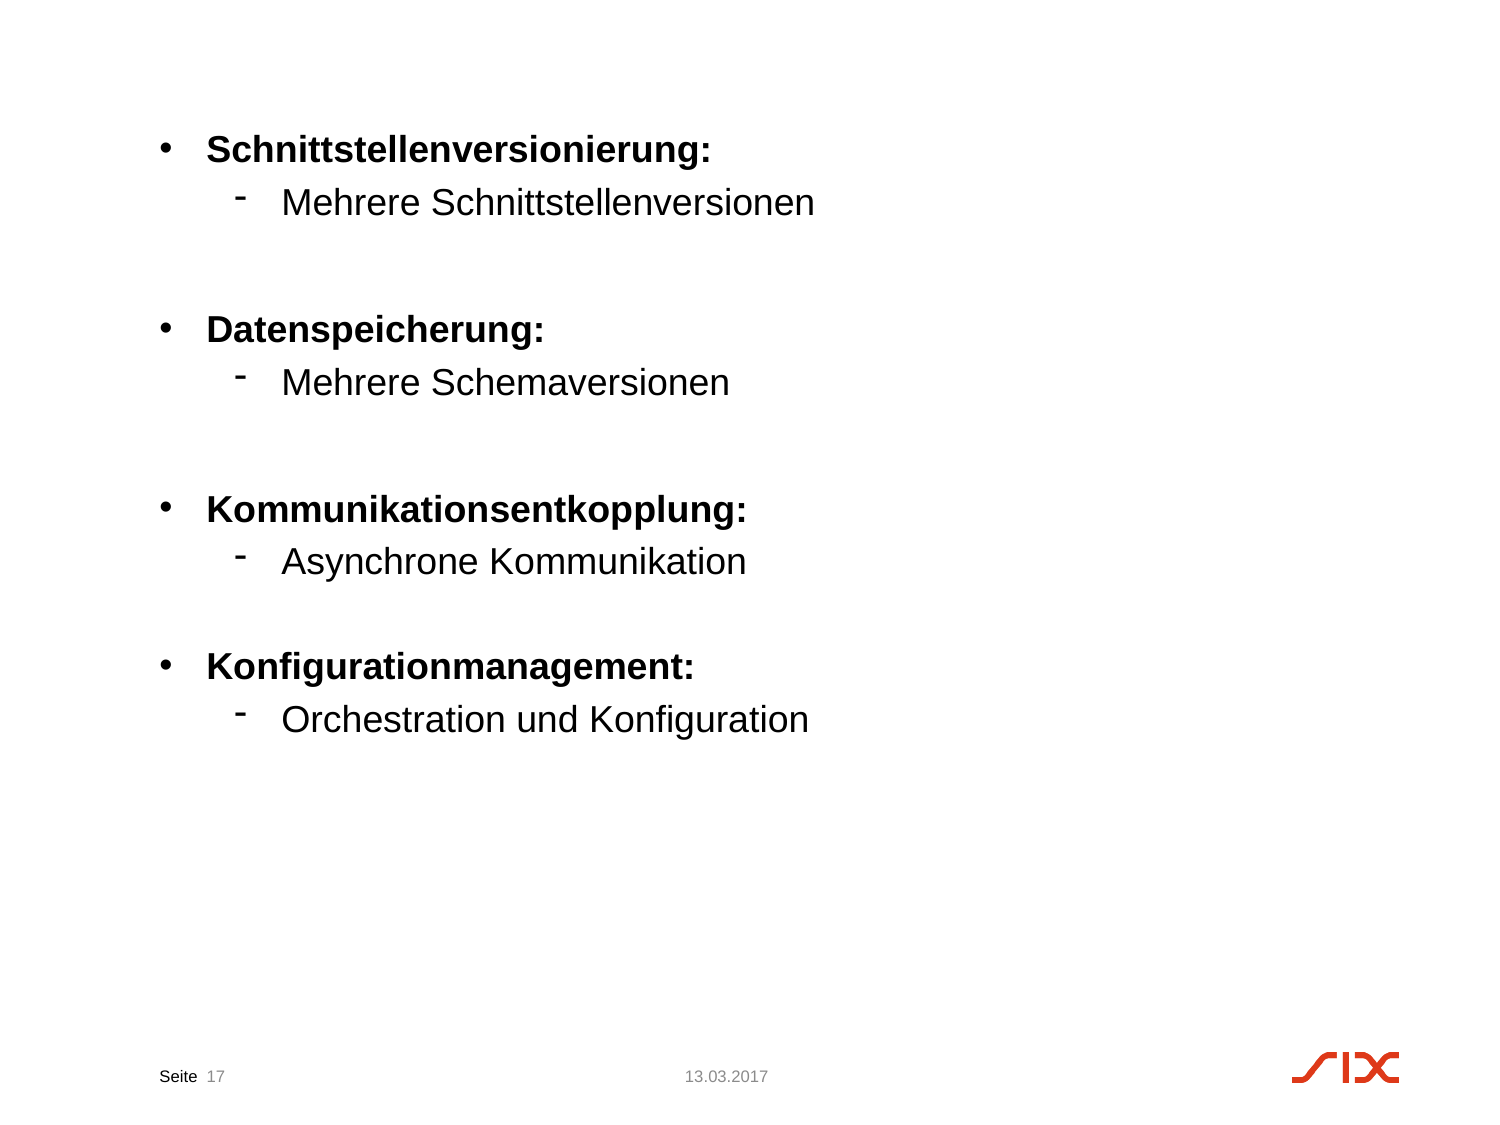

Schnittstellenversionierung:
Mehrere Schnittstellenversionen

Datenspeicherung:
Mehrere Schemaversionen

Kommunikationsentkopplung:
Asynchrone Kommunikation

Konfigurationmanagement:
Orchestration und Konfiguration
17
13.03.2017